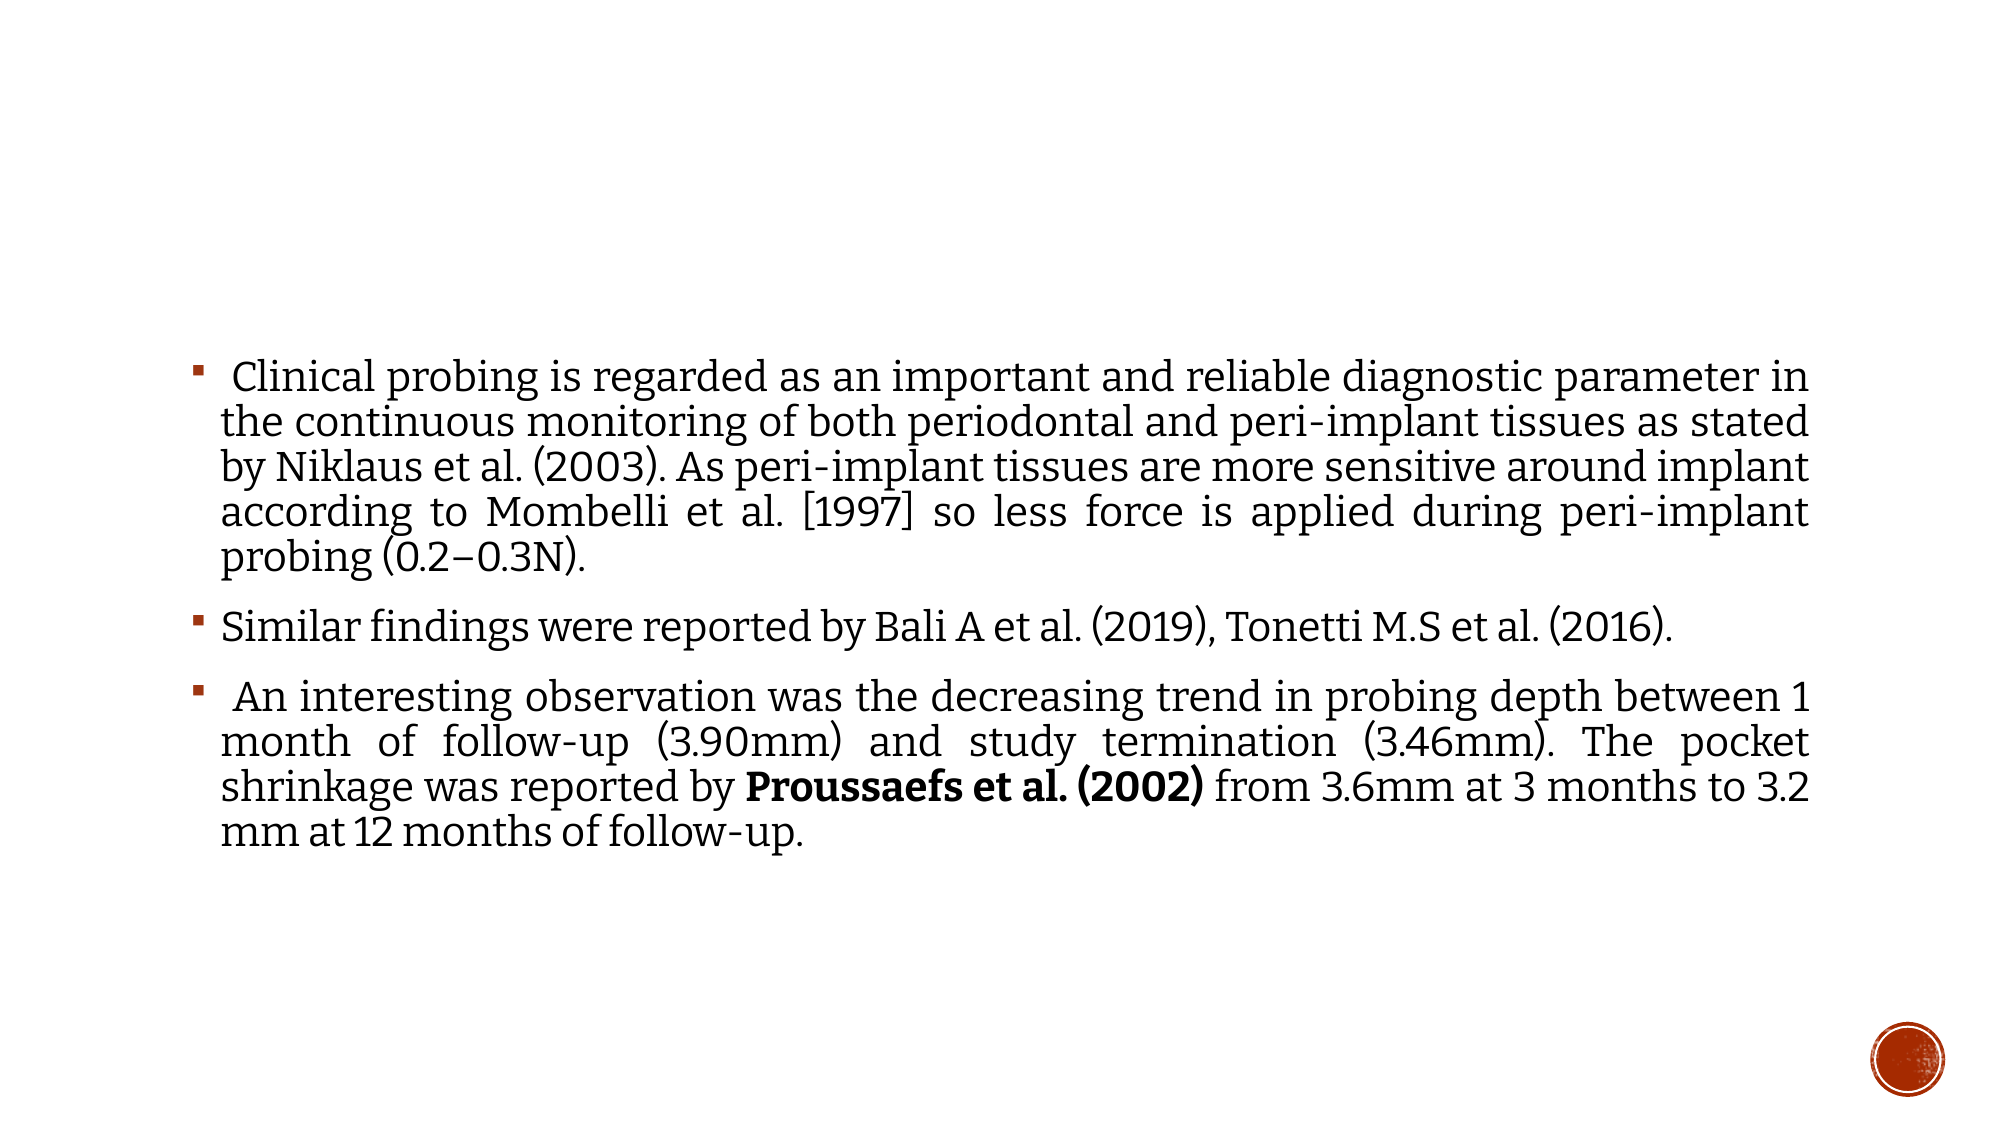

#
 Clinical probing is regarded as an important and reliable diagnostic parameter in the continuous monitoring of both periodontal and peri-implant tissues as stated by Niklaus et al. (2003). As peri-implant tissues are more sensitive around implant according to Mombelli et al. [1997] so less force is applied during peri-implant probing (0.2–0.3N).
Similar findings were reported by Bali A et al. (2019), Tonetti M.S et al. (2016).
 An interesting observation was the decreasing trend in probing depth between 1 month of follow-up (3.90mm) and study termination (3.46mm). The pocket shrinkage was reported by Proussaefs et al. (2002) from 3.6mm at 3 months to 3.2 mm at 12 months of follow-up.